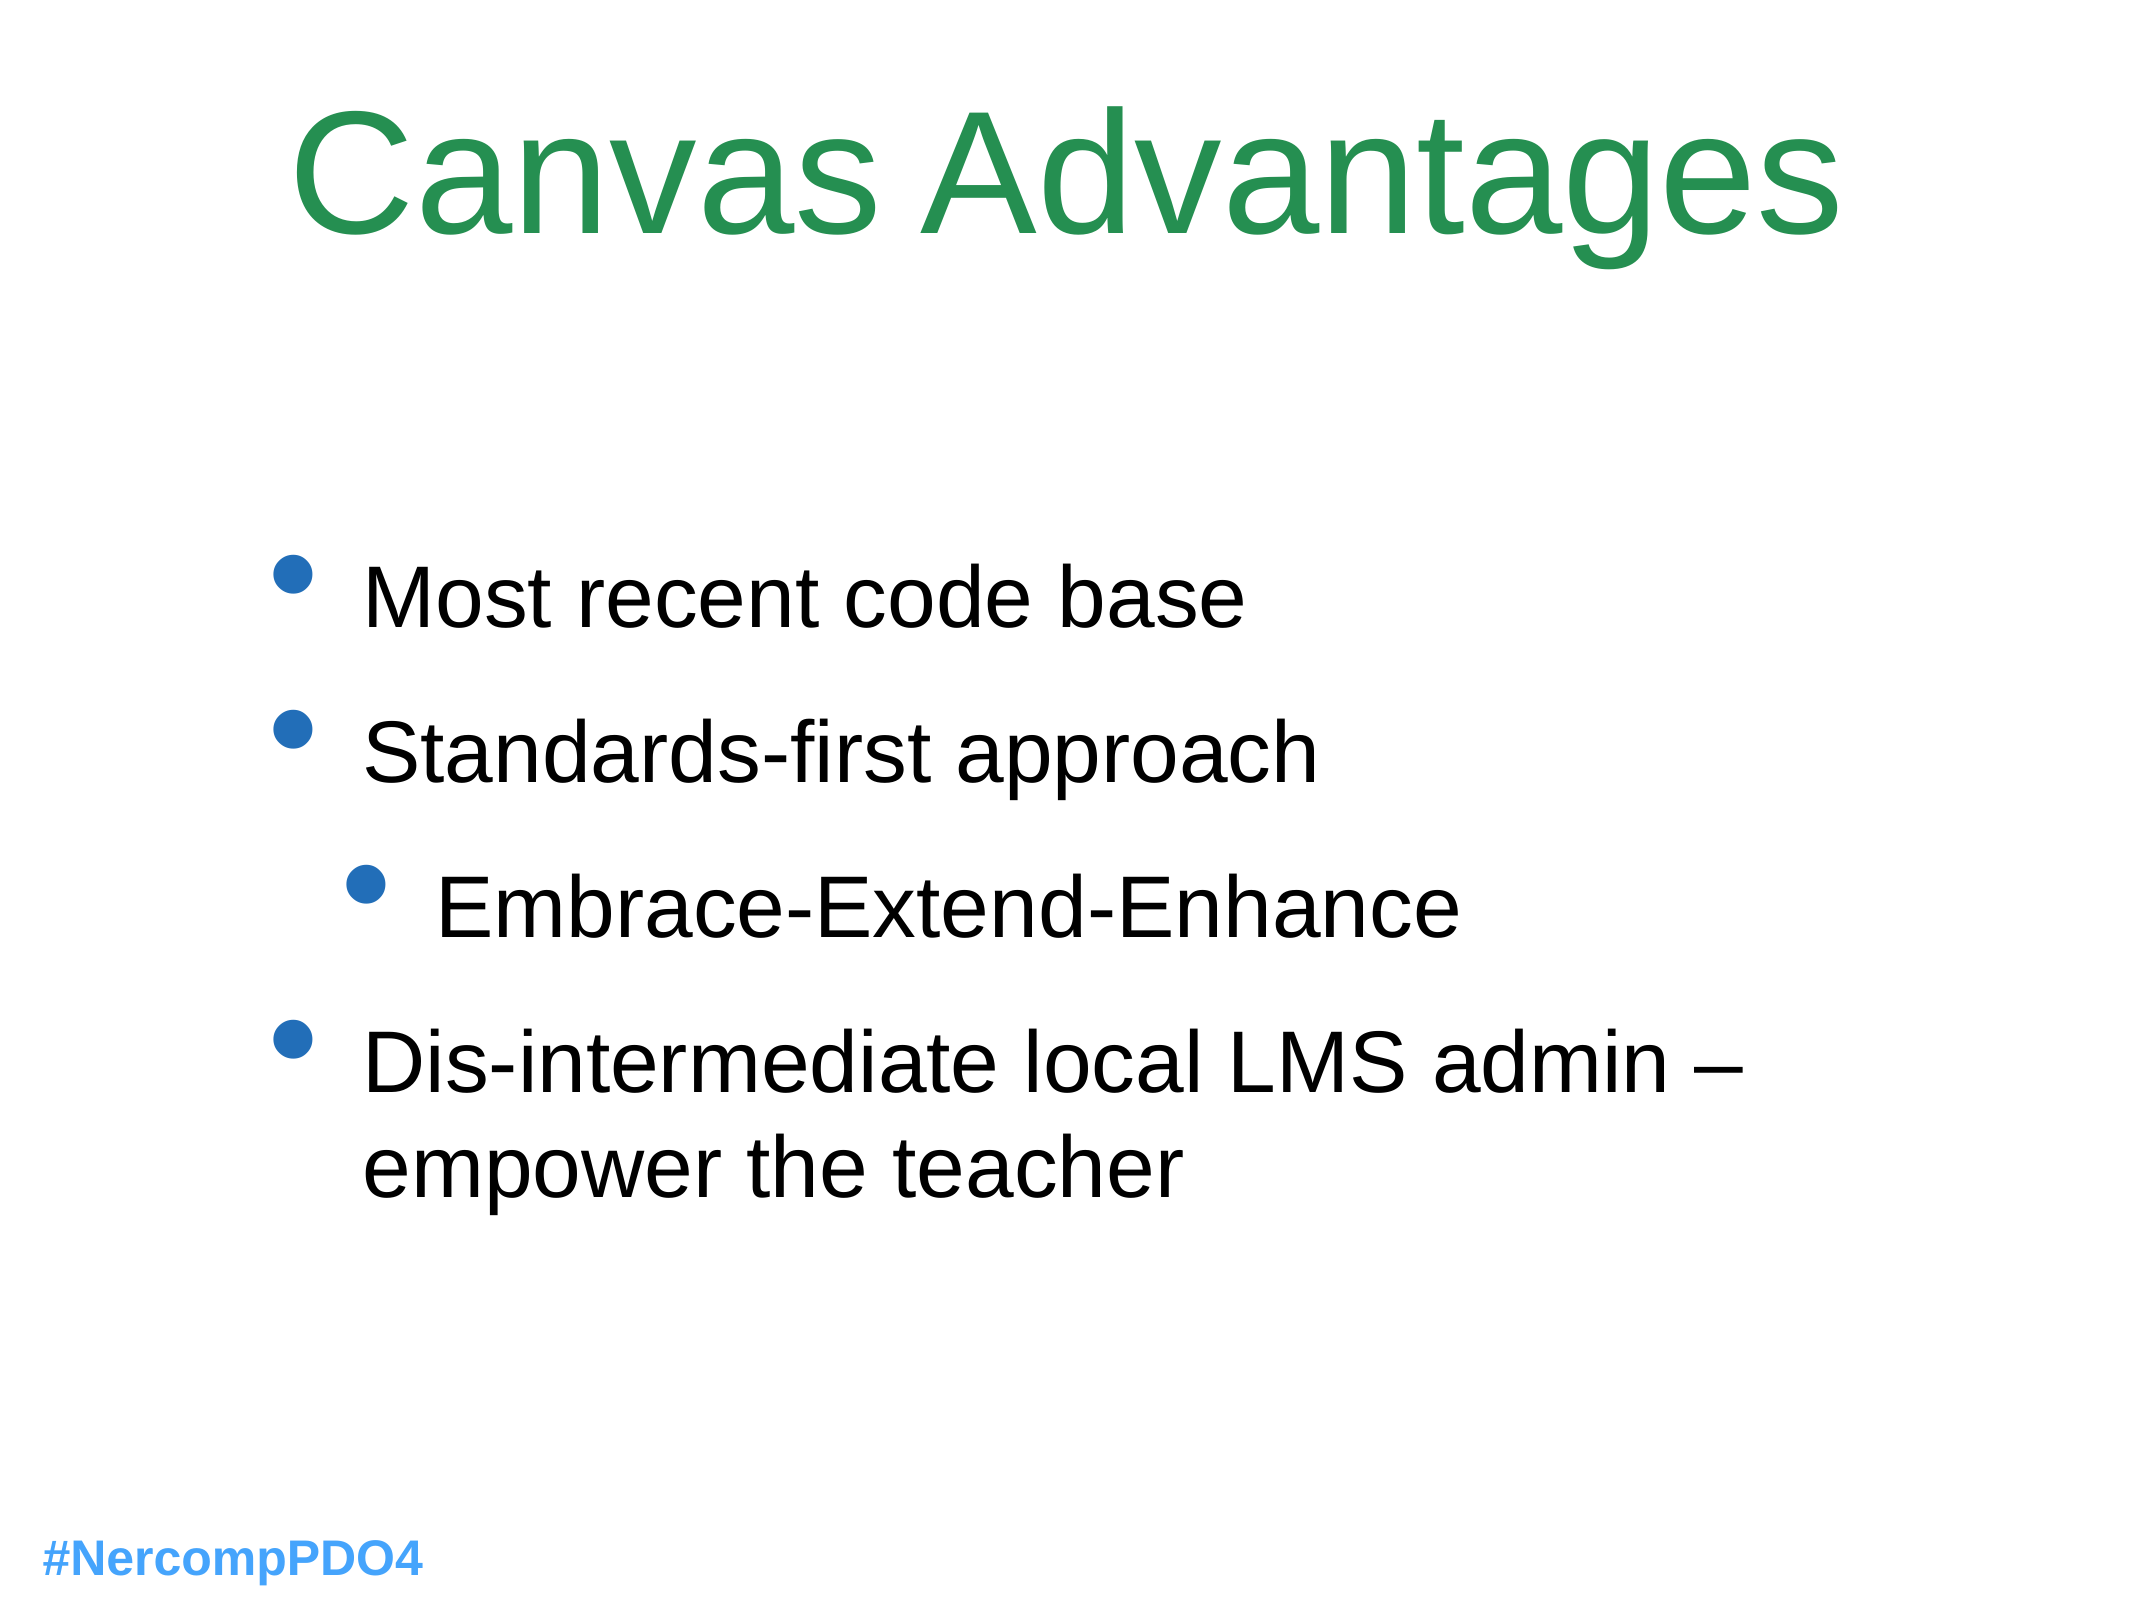

# Canvas Advantages
Most recent code base
Standards-first approach
Embrace-Extend-Enhance
Dis-intermediate local LMS admin – empower the teacher